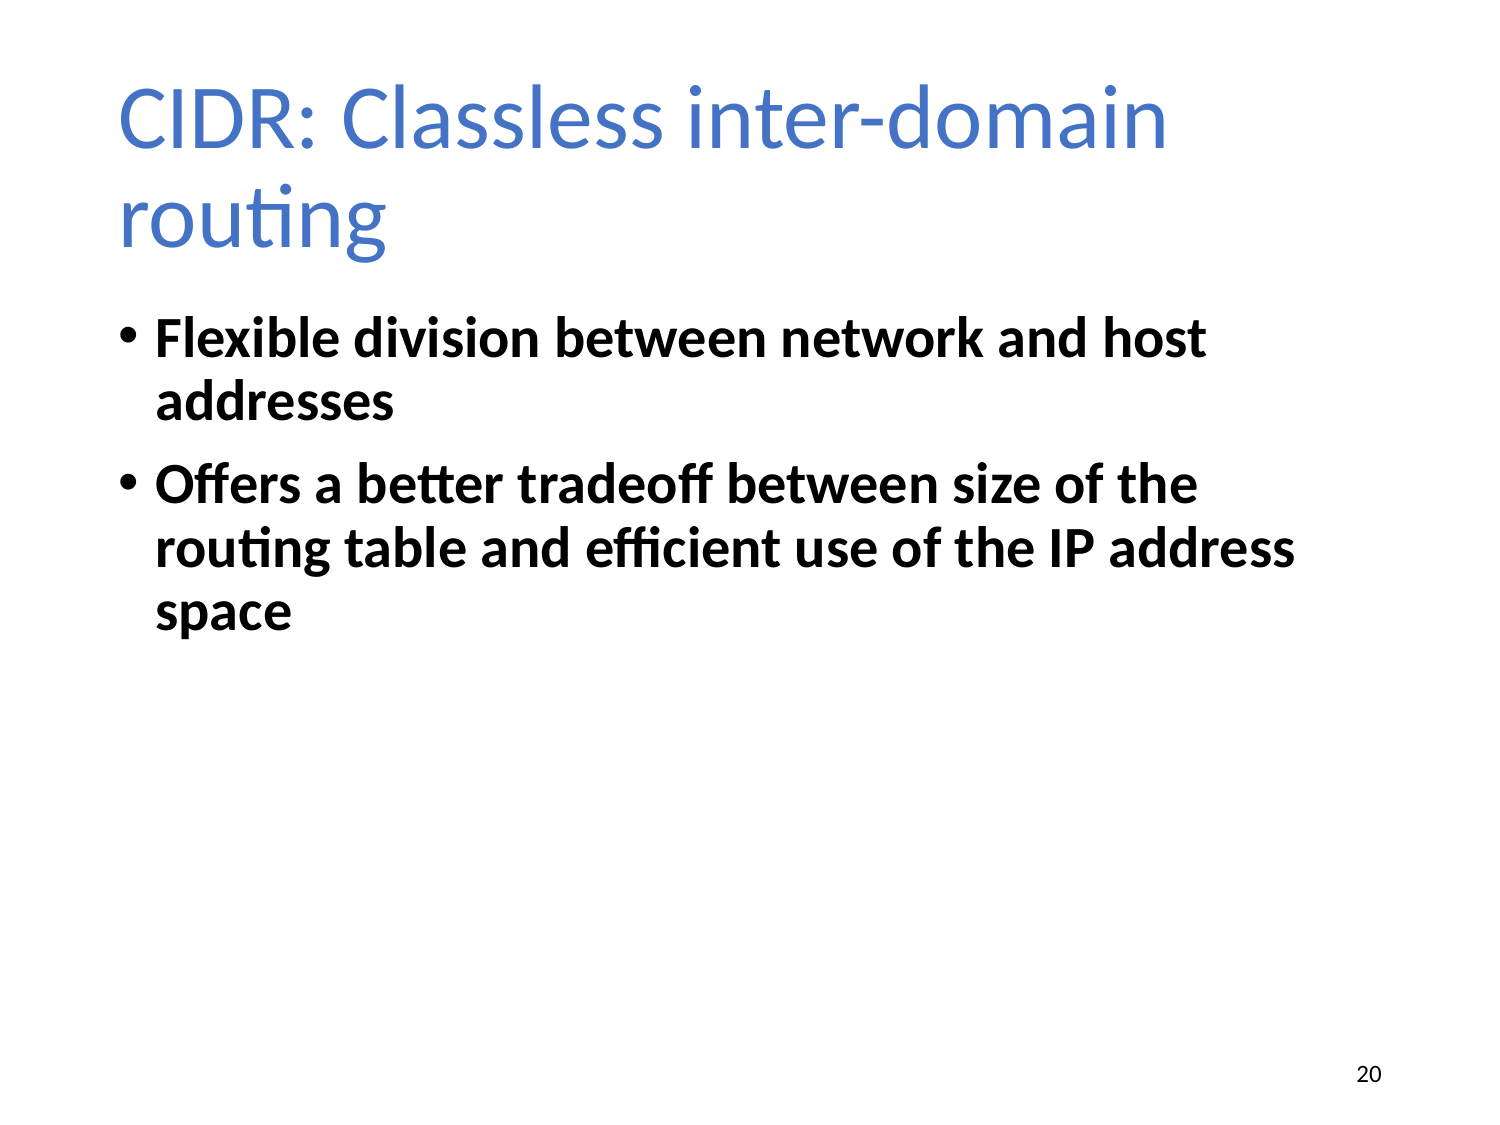

# CIDR: Classless inter-domain routing
Flexible division between network and host addresses
Offers a better tradeoff between size of the routing table and efficient use of the IP address space

20